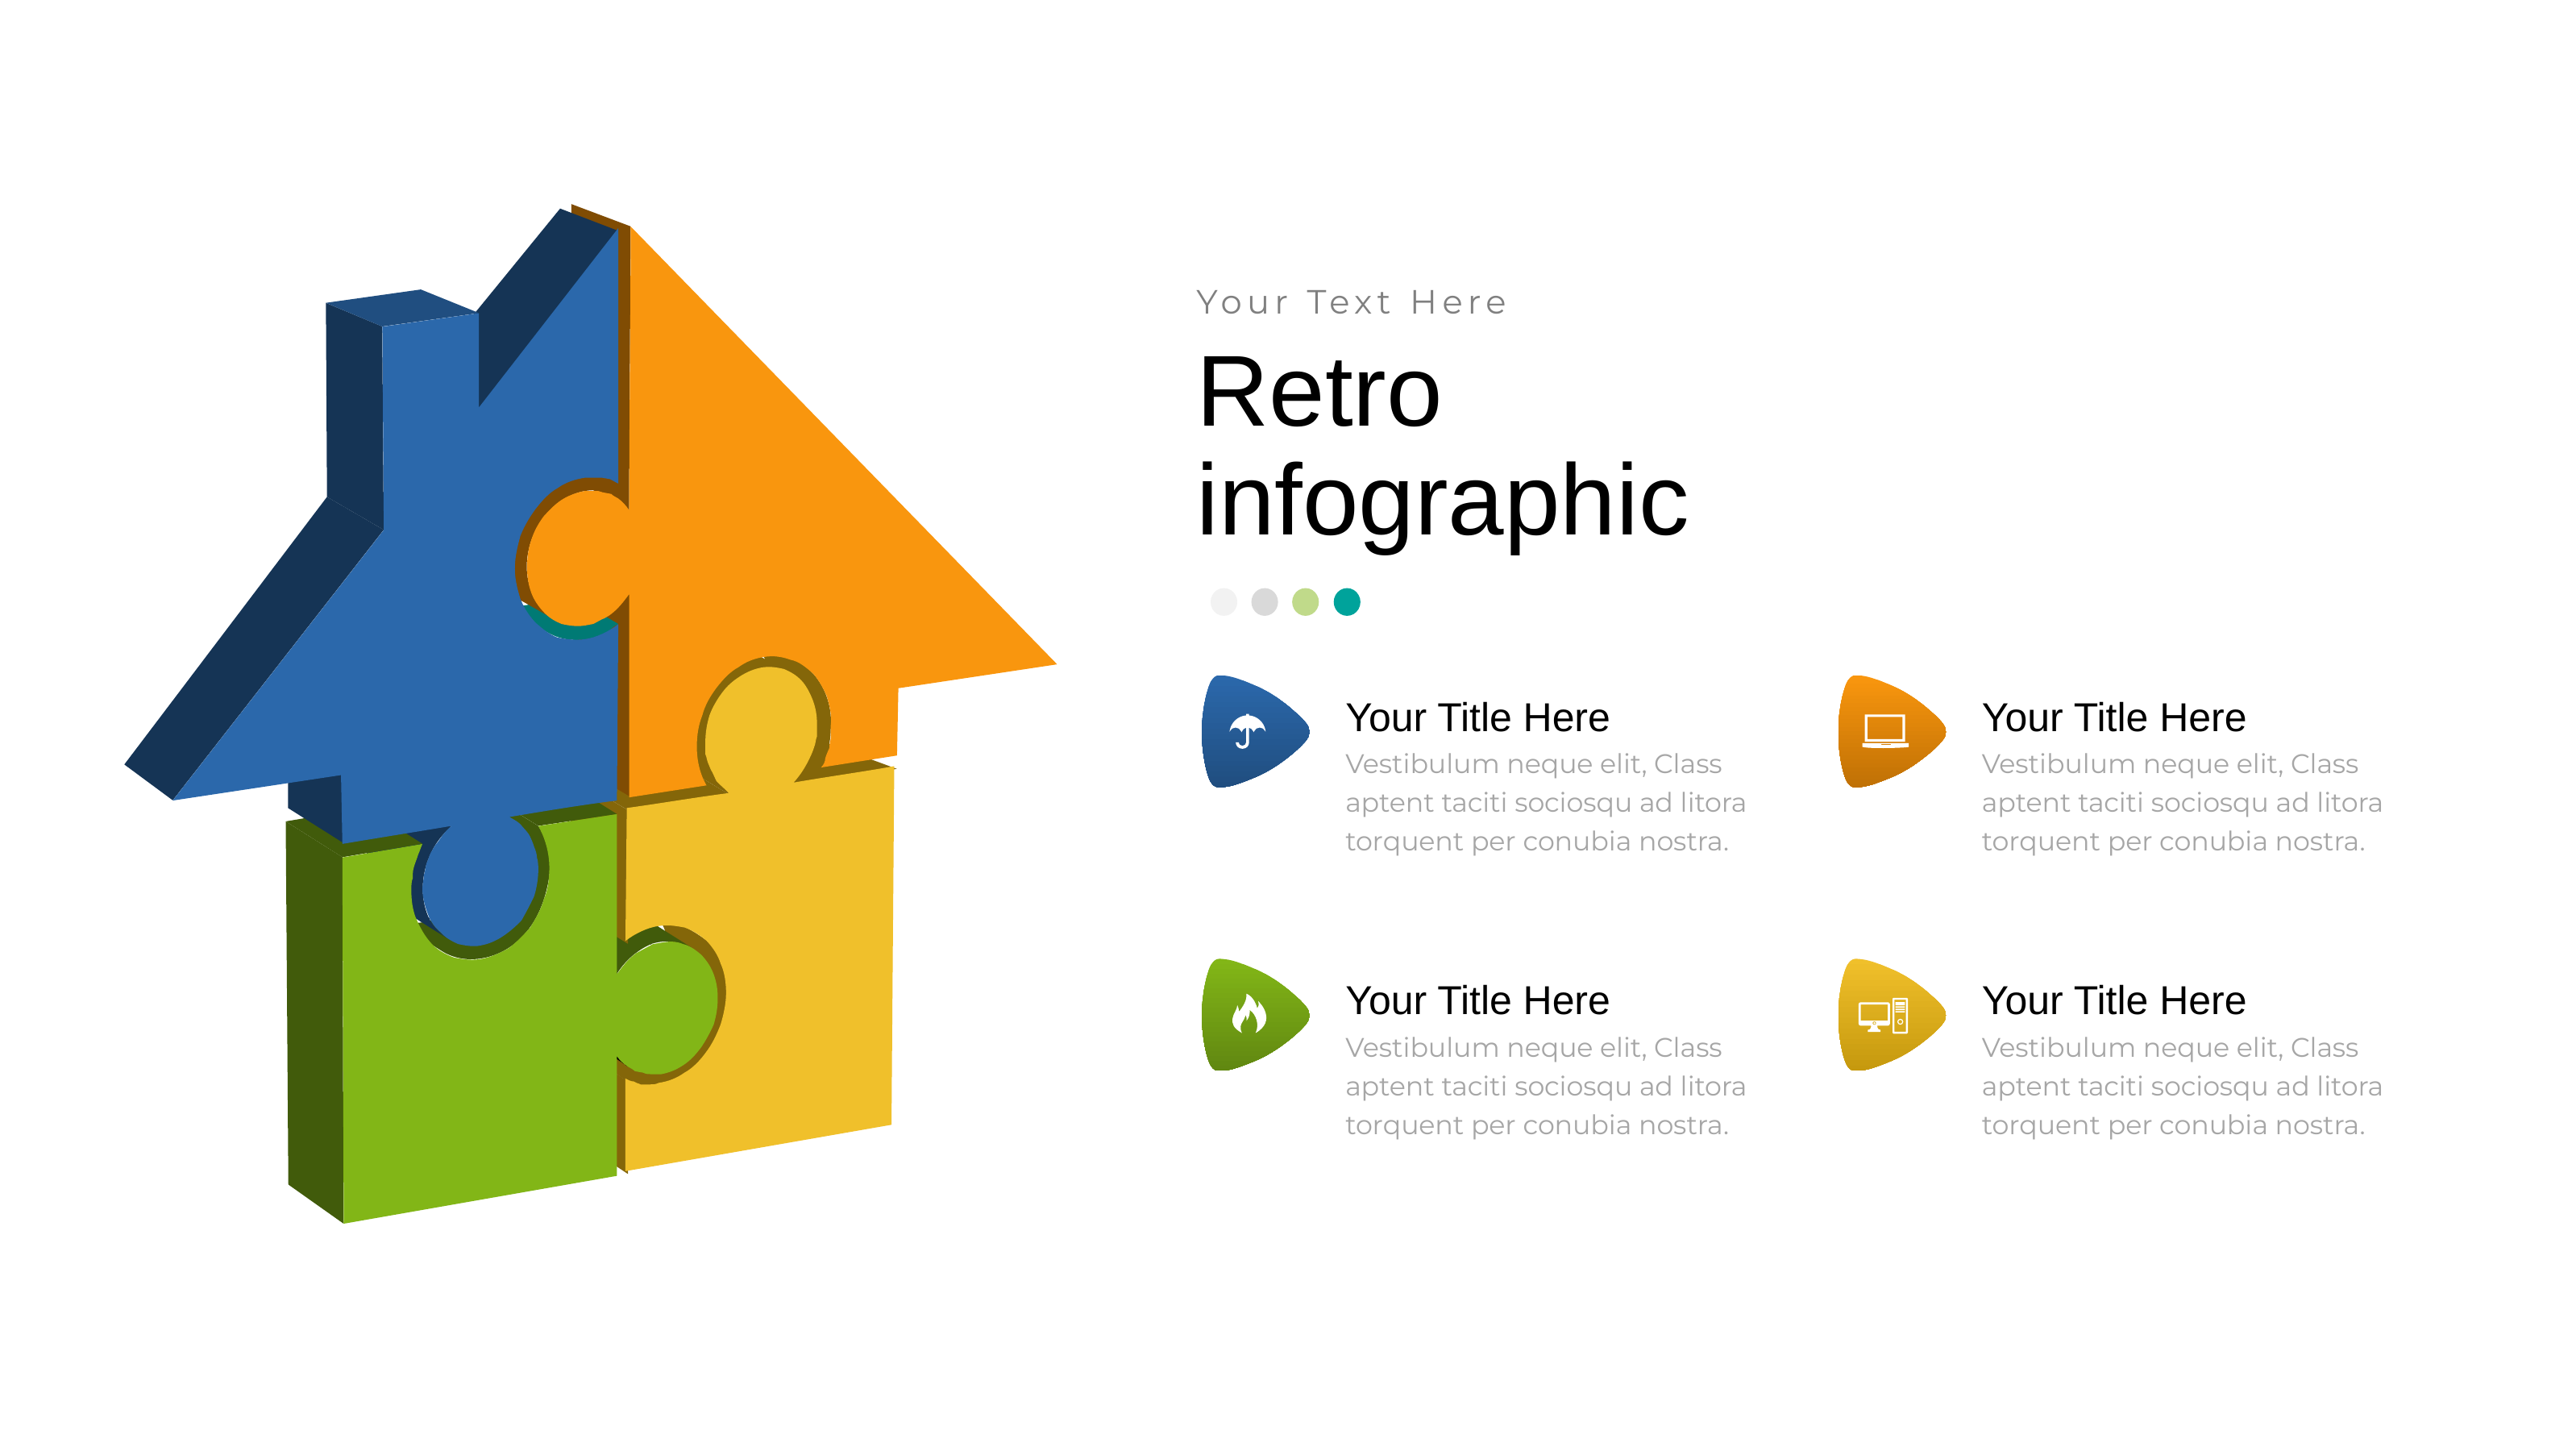

Your Text Here
Retro
infographic

Your Title Here
Vestibulum neque elit, Class aptent taciti sociosqu ad litora torquent per conubia nostra.

Your Title Here
Vestibulum neque elit, Class aptent taciti sociosqu ad litora torquent per conubia nostra.

Your Title Here
Vestibulum neque elit, Class aptent taciti sociosqu ad litora torquent per conubia nostra.

Your Title Here
Vestibulum neque elit, Class aptent taciti sociosqu ad litora torquent per conubia nostra.